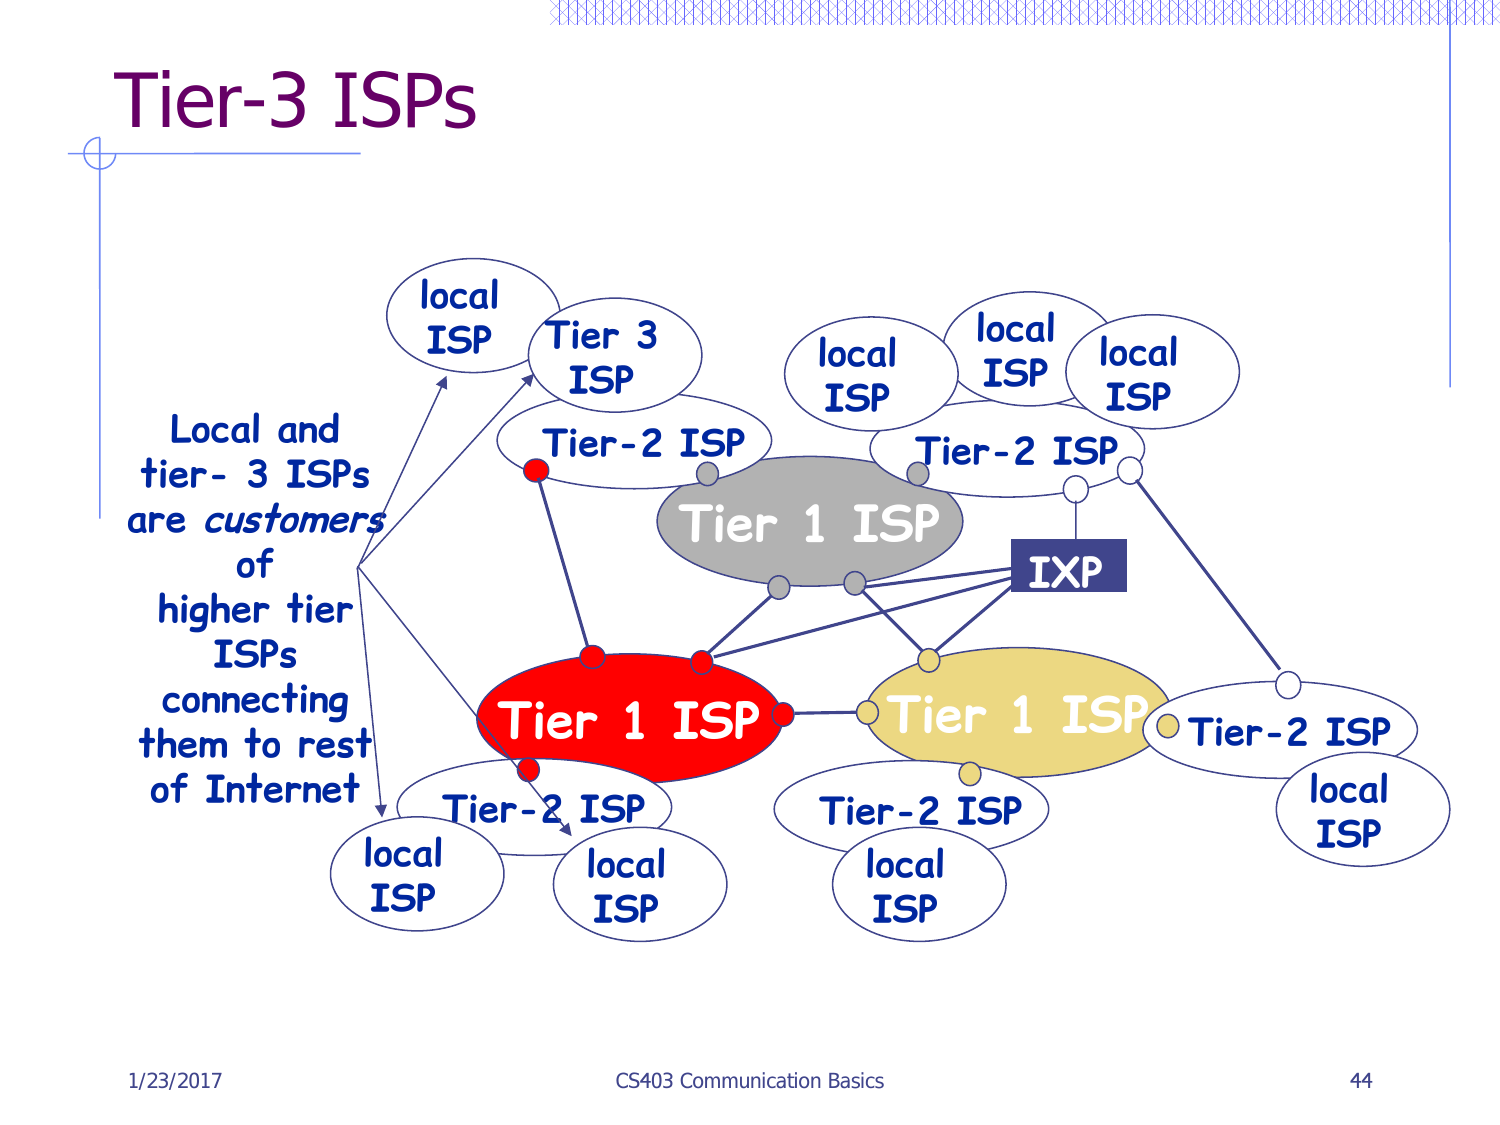

# Tier-3 ISPs

local
ISP

local
ISP

Tier 3
ISP

local
ISP

local
ISP

local
ISP

local
ISP

local
ISP

local
ISP

Local and tier- 3 ISPs are customers of
higher tier ISPs
connecting them to rest of Internet

Tier-2 ISP

Tier-2 ISP

Tier-2 ISP

Tier-2 ISP

Tier-2 ISP
Tier 1 ISP

IXP

Tier 1 ISP

Tier 1 ISP

1/23/2017
CS403 Communication Basics
44